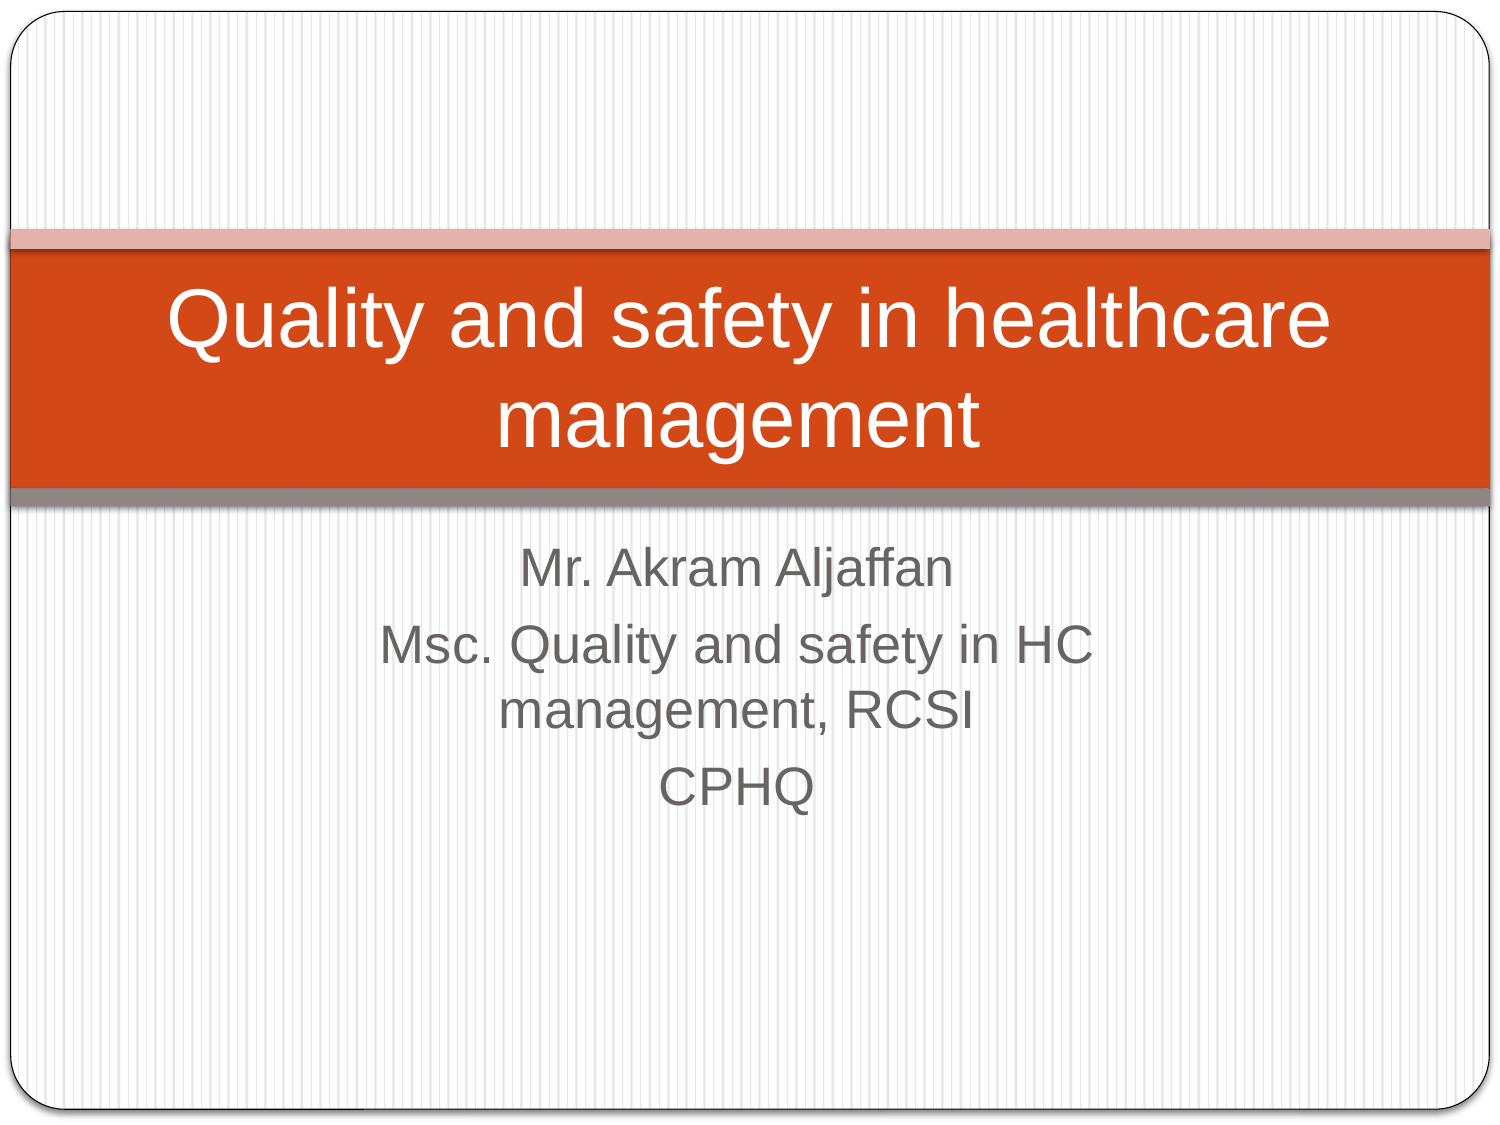

# Quality and safety in healthcare management
Mr. Akram Aljaffan
Msc. Quality and safety in HC management, RCSI
CPHQ